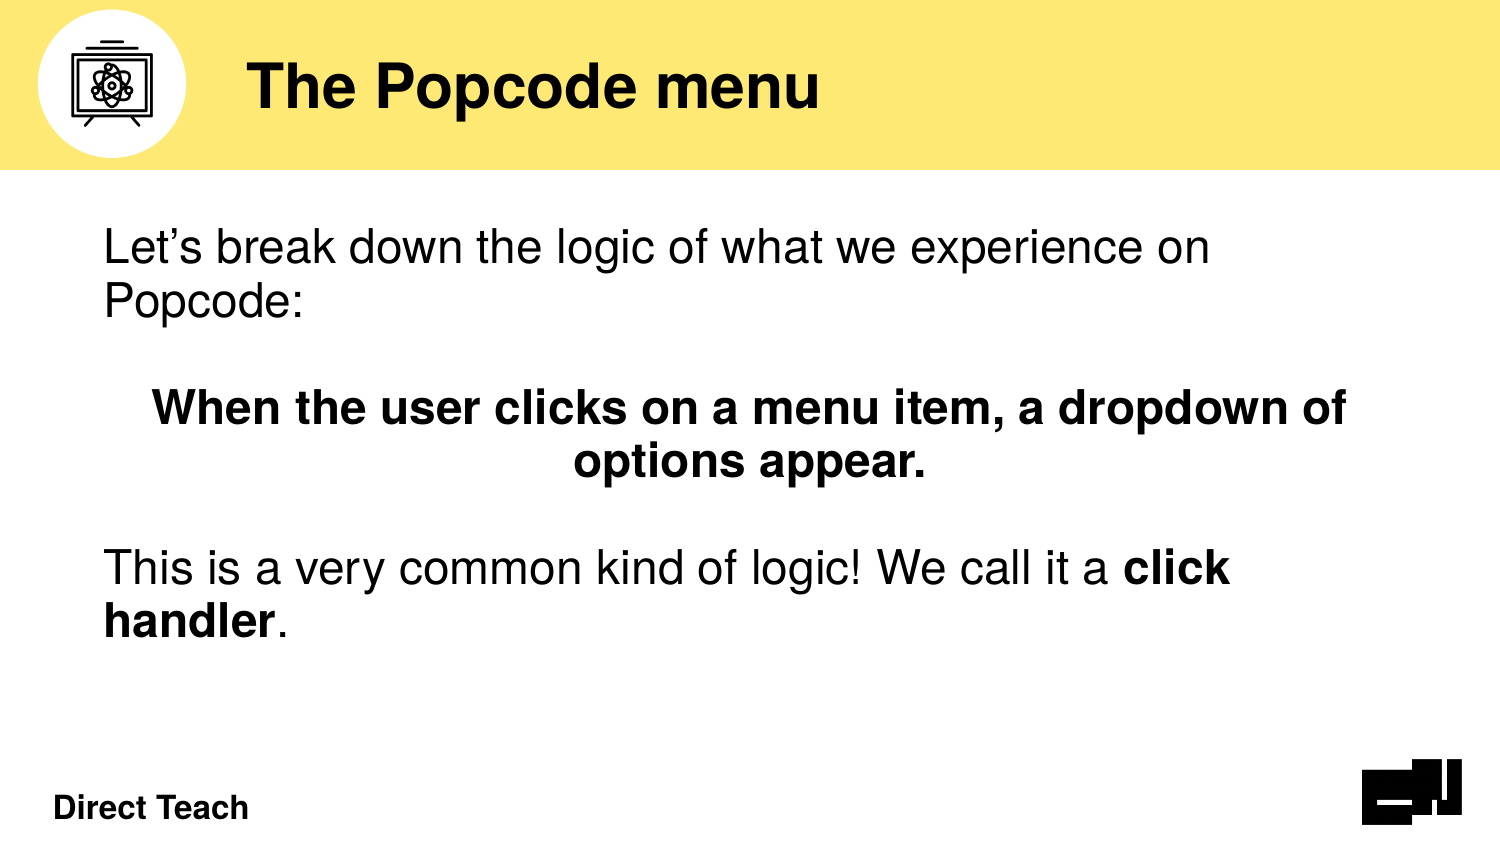

# The Popcode menu
Let’s break down the logic of what we experience on Popcode:

When the user clicks on a menu item, a dropdown of options appear.

This is a very common kind of logic! We call it a click handler.